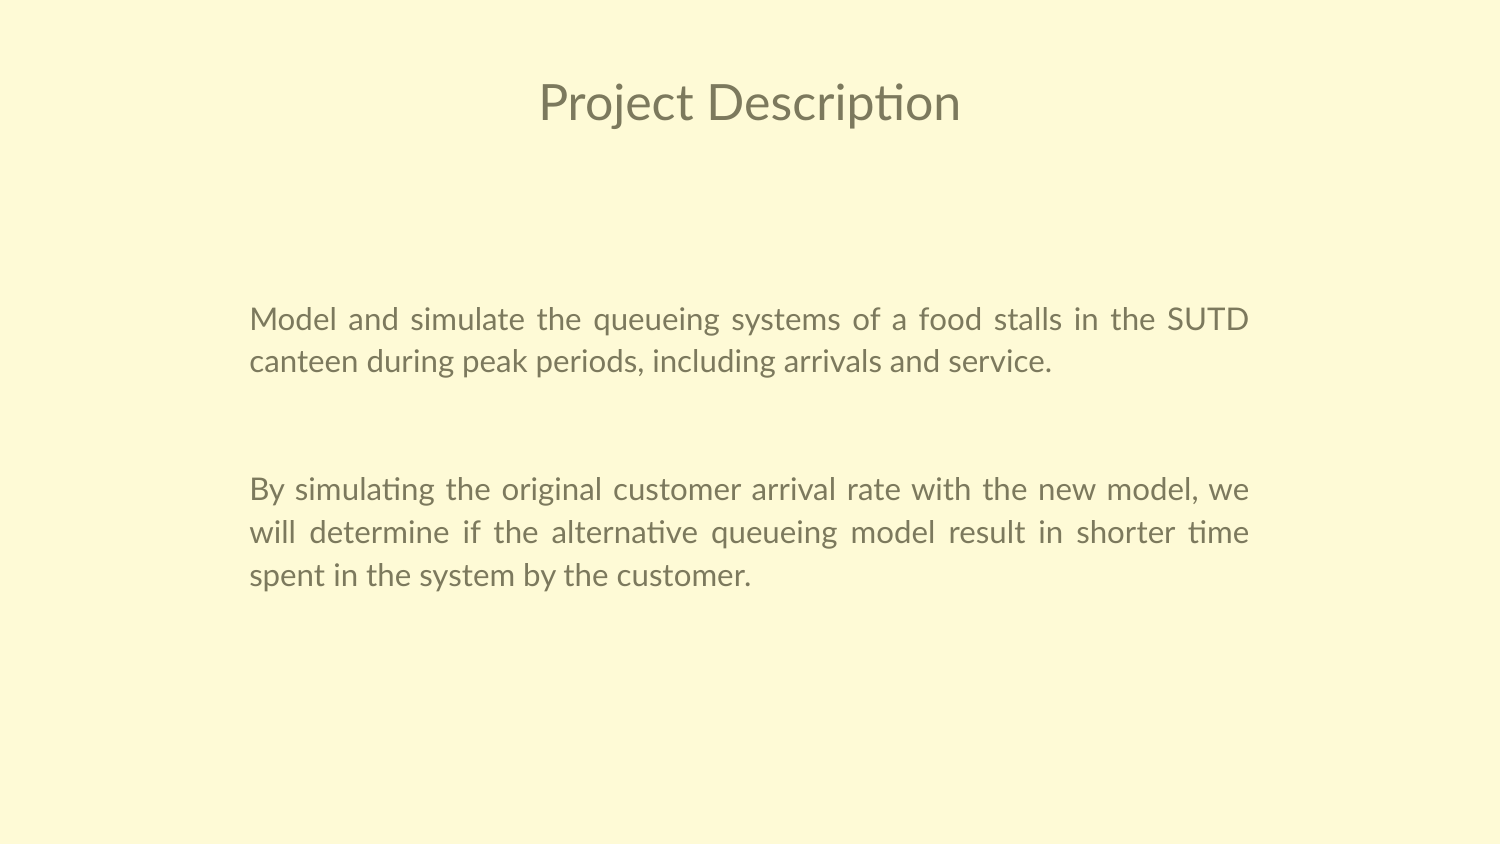

Project Description
Model and simulate the queueing systems of a food stalls in the SUTD canteen during peak periods, including arrivals and service.

By simulating the original customer arrival rate with the new model, we will determine if the alternative queueing model result in shorter time spent in the system by the customer.